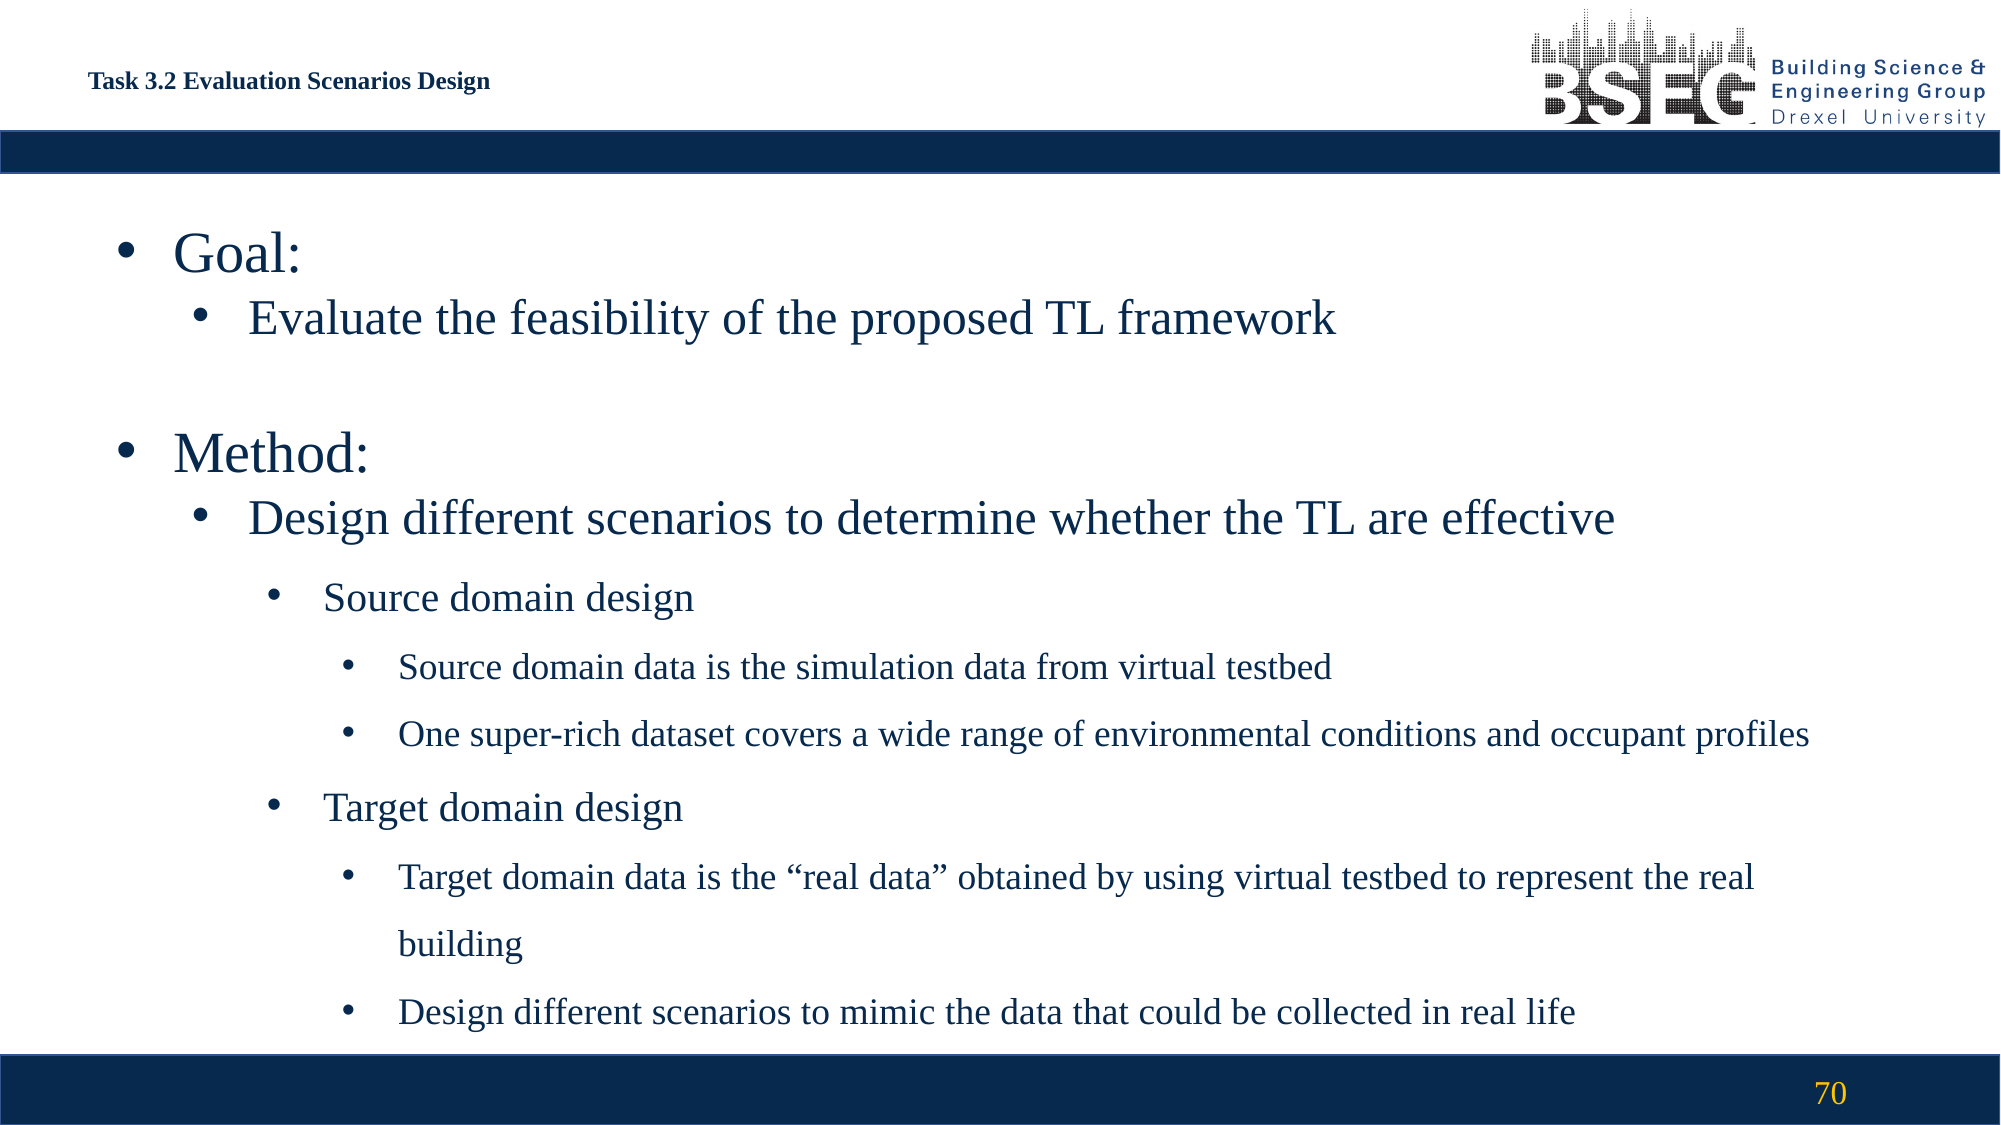

# Task 3.2 Evaluation Scenarios Design
Goal:
Evaluate the feasibility of the proposed TL framework

Method:
Design different scenarios to determine whether the TL are effective
Source domain design
Source domain data is the simulation data from virtual testbed
One super-rich dataset covers a wide range of environmental conditions and occupant profiles
Target domain design
Target domain data is the “real data” obtained by using virtual testbed to represent the real building
Design different scenarios to mimic the data that could be collected in real life

70